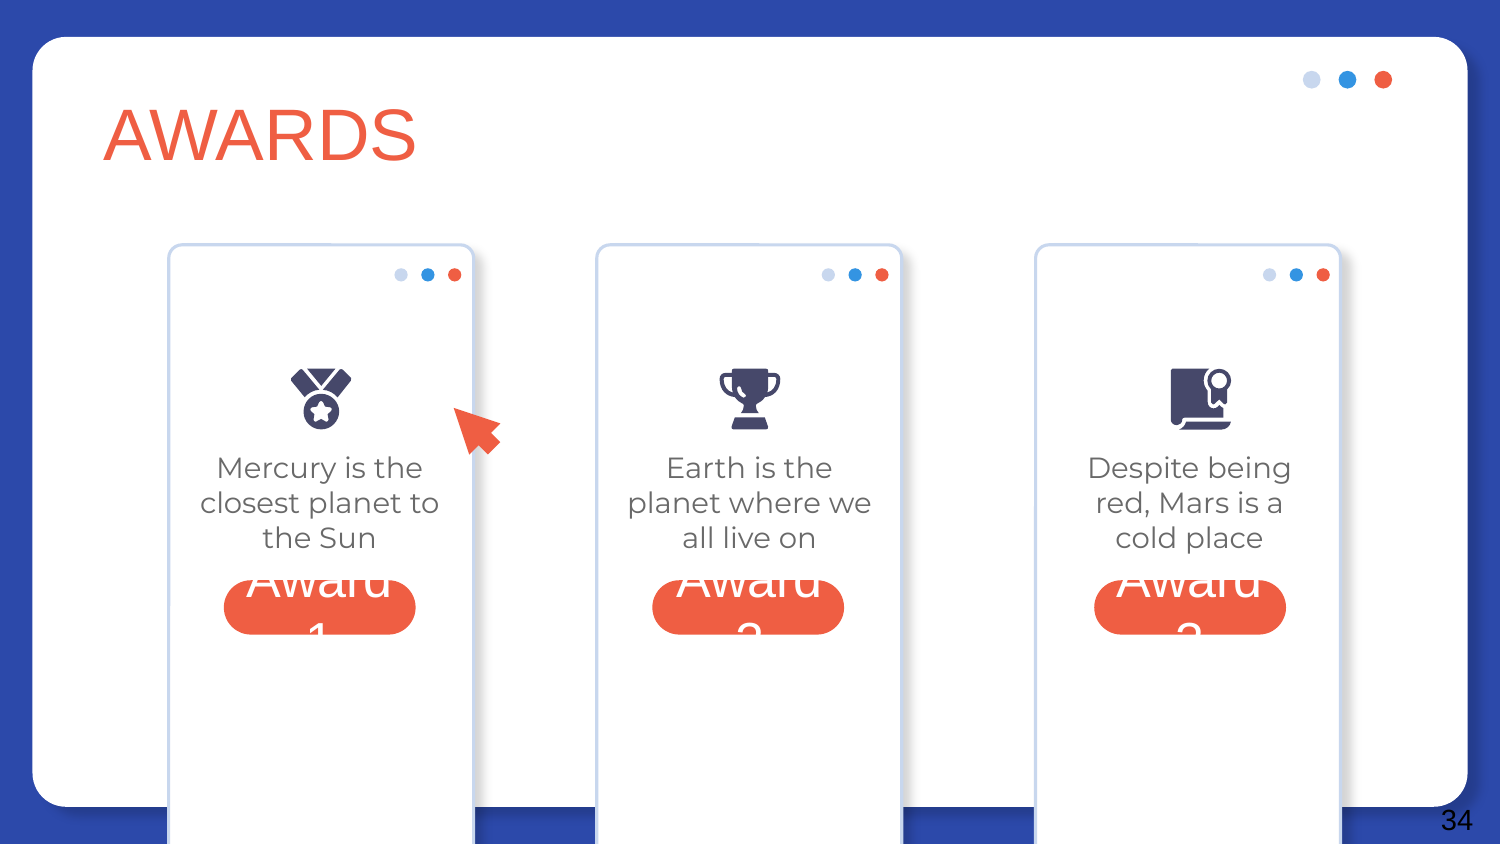

# AWARDS

Mercury is the closest planet to the Sun

Earth is the planet where we all live on

Despite being red, Mars is a cold place
Award 1
Award 2
Award 3

34